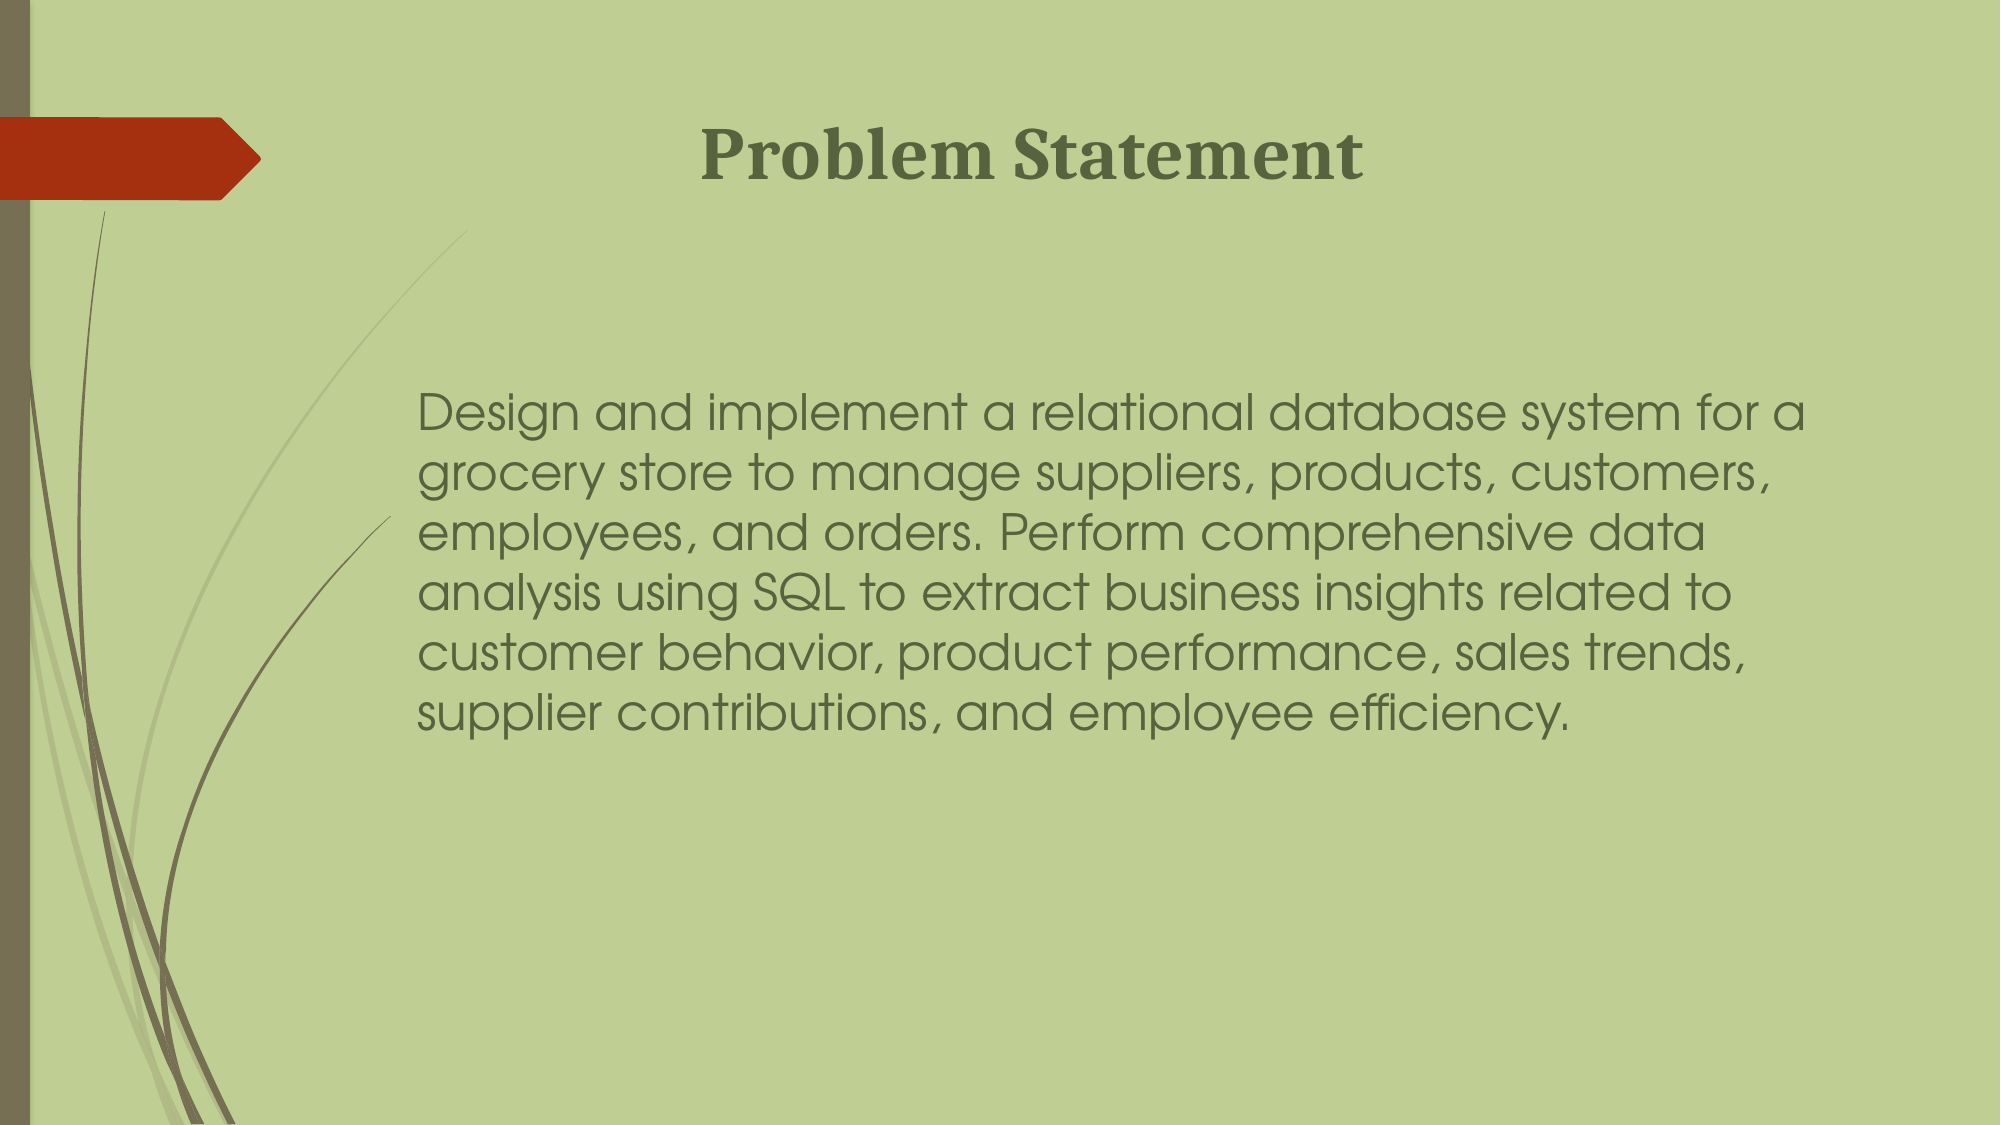

# Problem Statement
Design and implement a relational database system for a grocery store to manage suppliers, products, customers, employees, and orders. Perform comprehensive data analysis using SQL to extract business insights related to customer behavior, product performance, sales trends, supplier contributions, and employee efficiency.